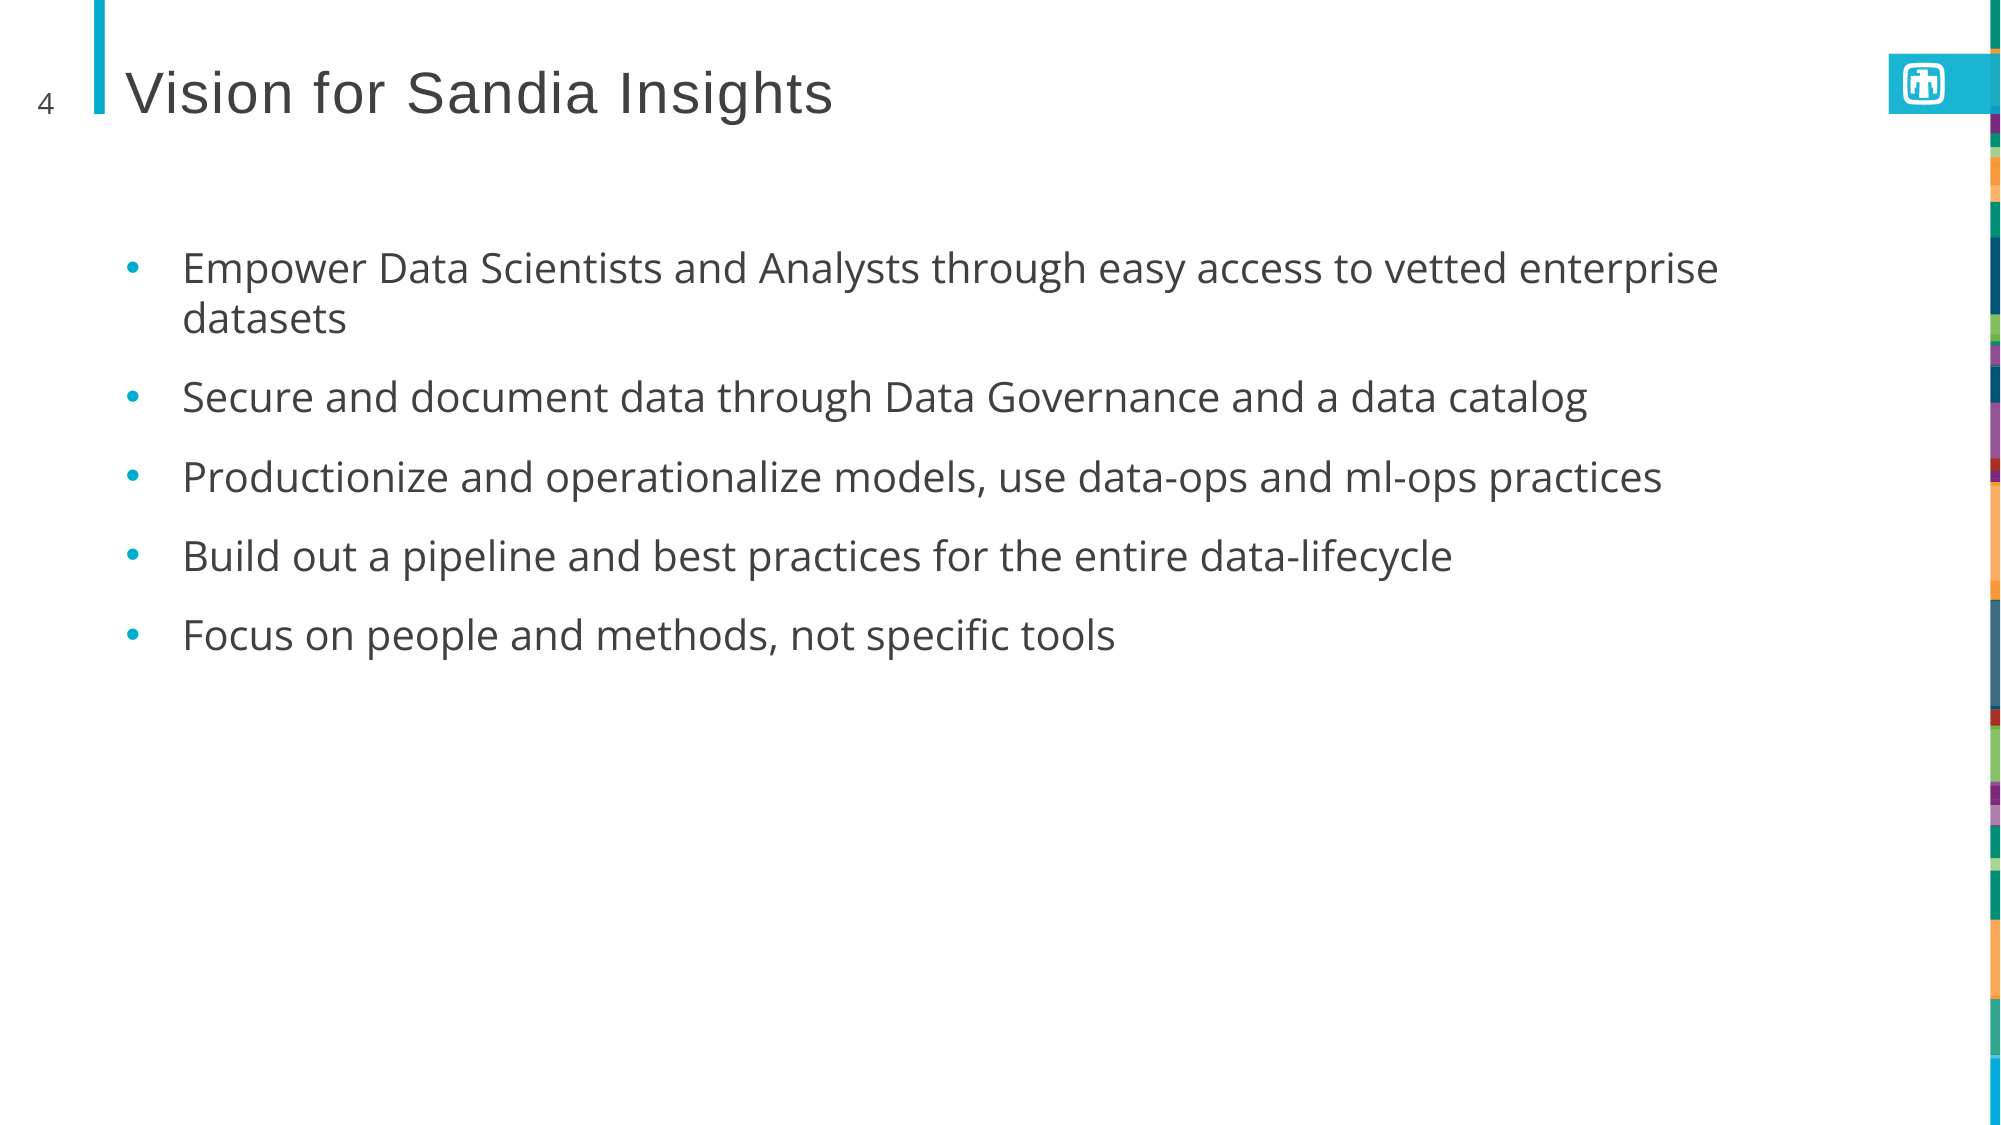

4
# Vision for Sandia Insights
Empower Data Scientists and Analysts through easy access to vetted enterprise datasets
Secure and document data through Data Governance and a data catalog
Productionize and operationalize models, use data-ops and ml-ops practices
Build out a pipeline and best practices for the entire data-lifecycle
Focus on people and methods, not specific tools